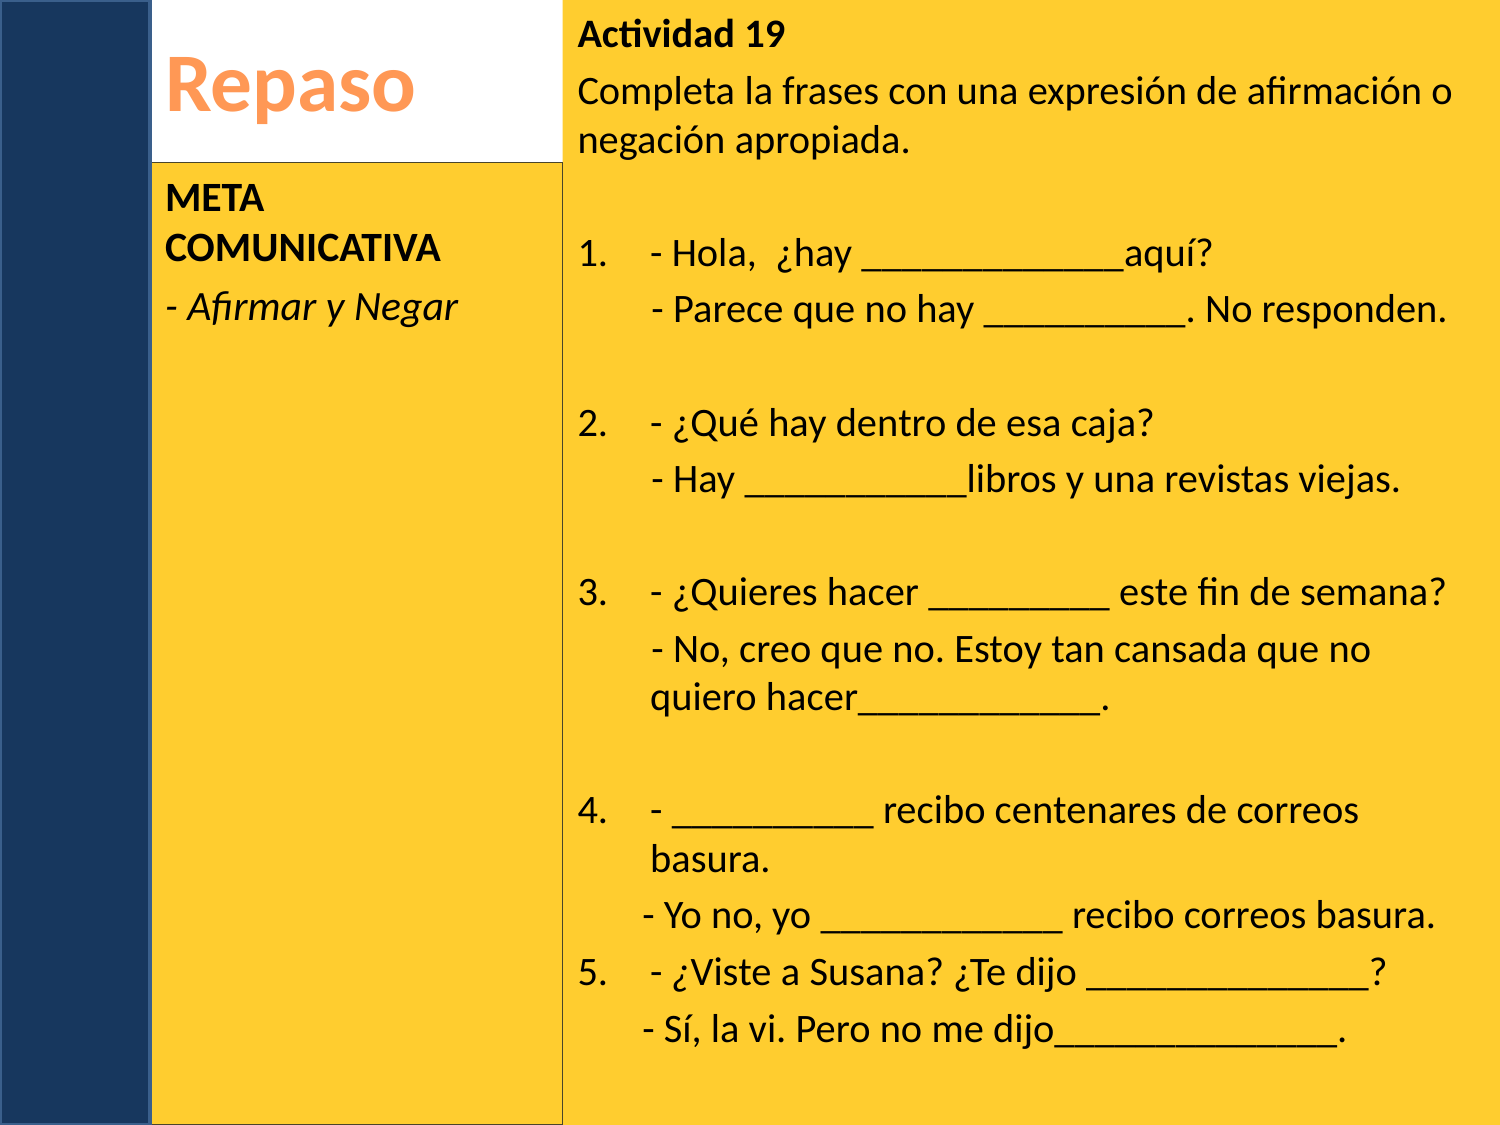

# Repaso
Actividad 19
Completa la frases con una expresión de afirmación o negación apropiada.

- Hola,  ¿hay _____________aquí?
        - Parece que no hay __________. No responden.

- ¿Qué hay dentro de esa caja?
        - Hay ___________libros y una revistas viejas.

- ¿Quieres hacer _________ este fin de semana?
        - No, creo que no. Estoy tan cansada que no quiero hacer____________.

- __________ recibo centenares de correos basura.
       - Yo no, yo ____________ recibo correos basura.
- ¿Viste a Susana? ¿Te dijo ______________?
       - Sí, la vi. Pero no me dijo______________.

Meta comunicativa
- Afirmar y Negar